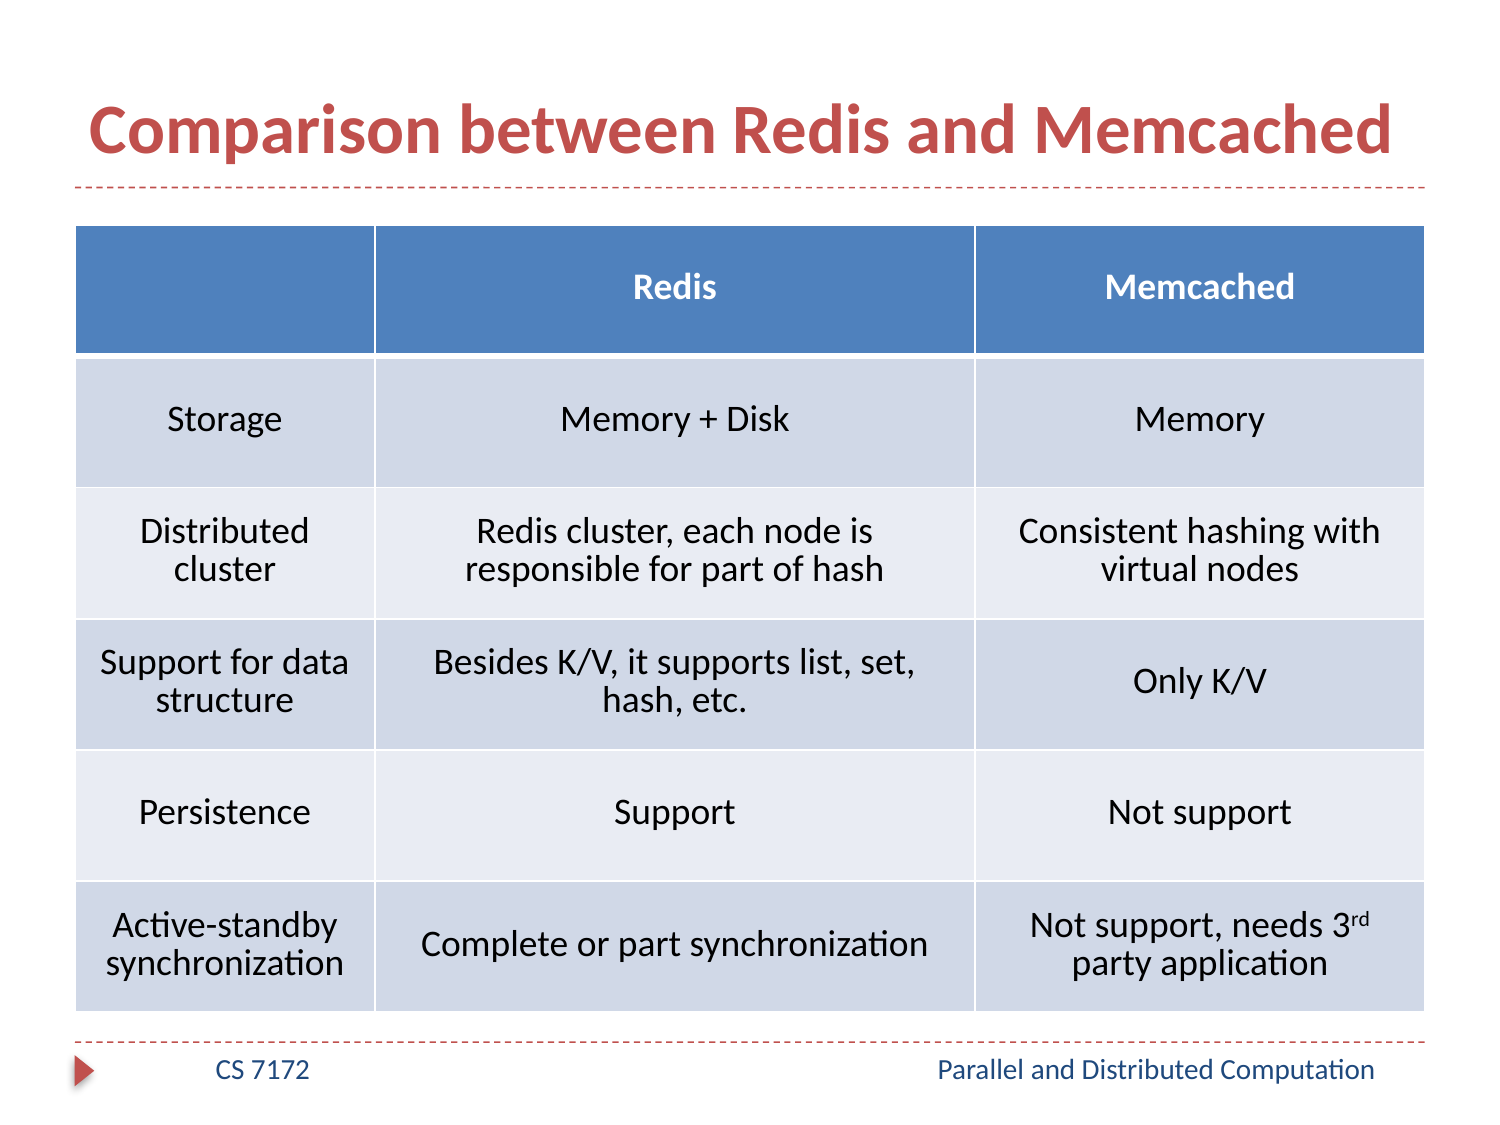

# Comparison between Redis and Memcached
|  | Redis | Memcached |
| --- | --- | --- |
| Storage | Memory + Disk | Memory |
| Distributed cluster | Redis cluster, each node is responsible for part of hash | Consistent hashing with virtual nodes |
| Support for data structure | Besides K/V, it supports list, set, hash, etc. | Only K/V |
| Persistence | Support | Not support |
| Active-standby synchronization | Complete or part synchronization | Not support, needs 3rd party application |
CS 7172
Parallel and Distributed Computation